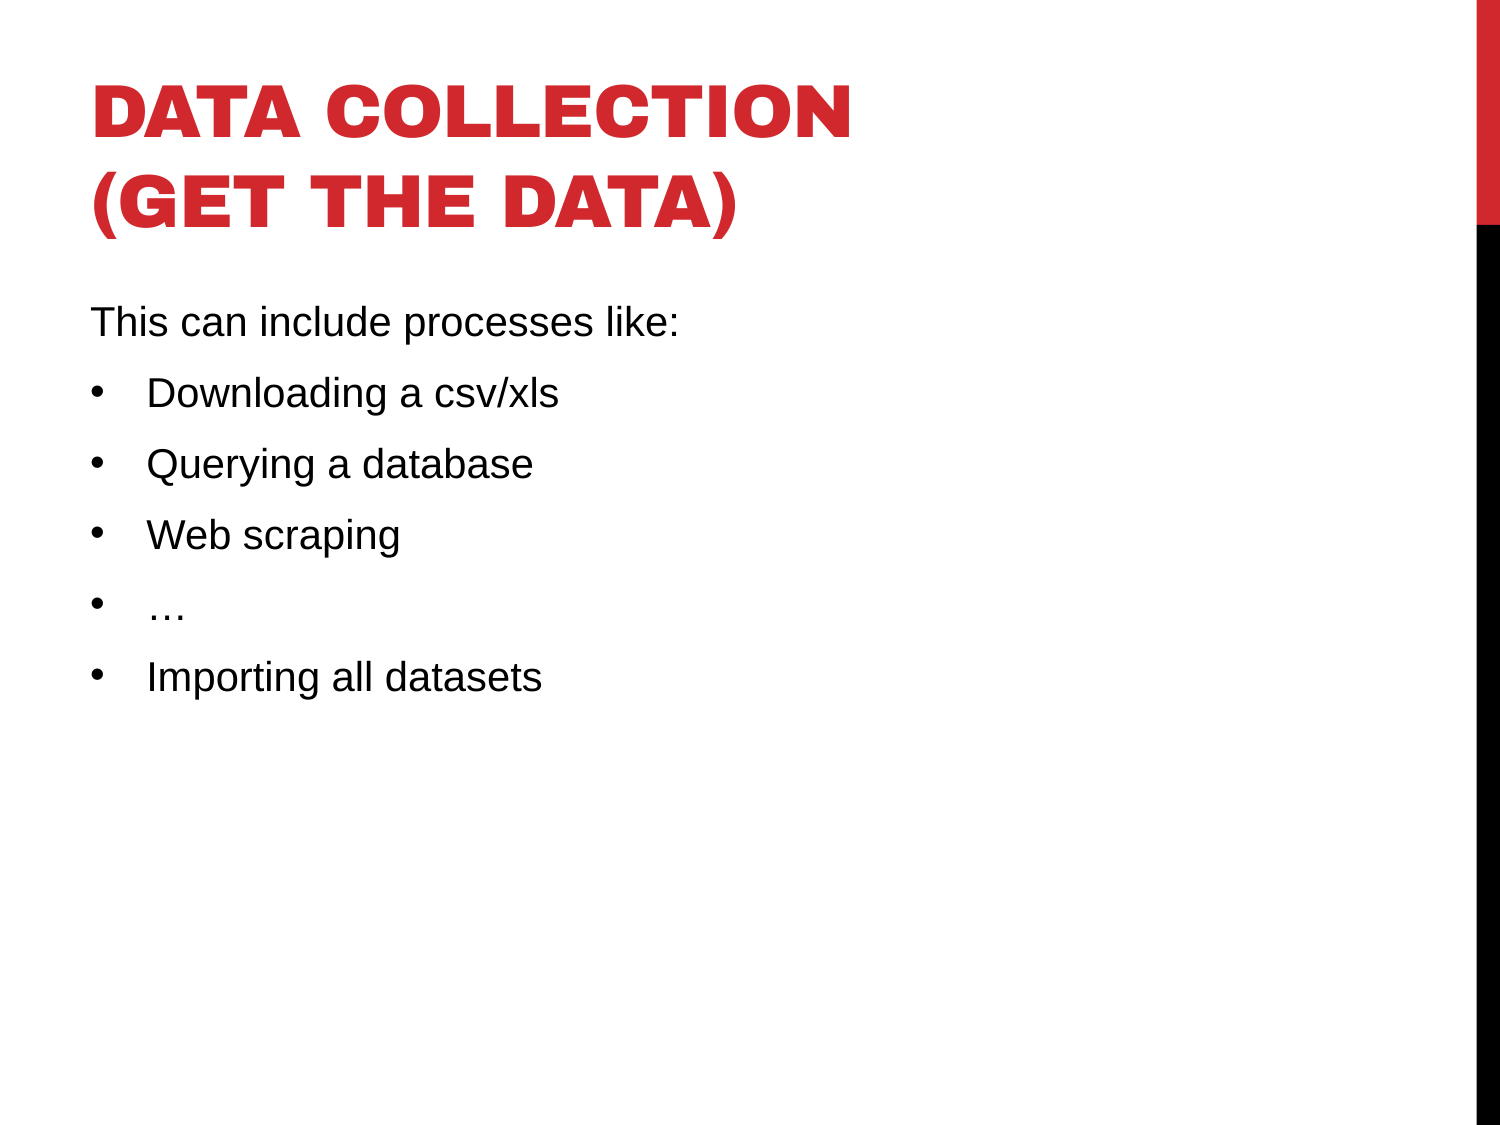

# Data Collection (Get the Data)
This can include processes like:
Downloading a csv/xls
Querying a database
Web scraping
…
Importing all datasets